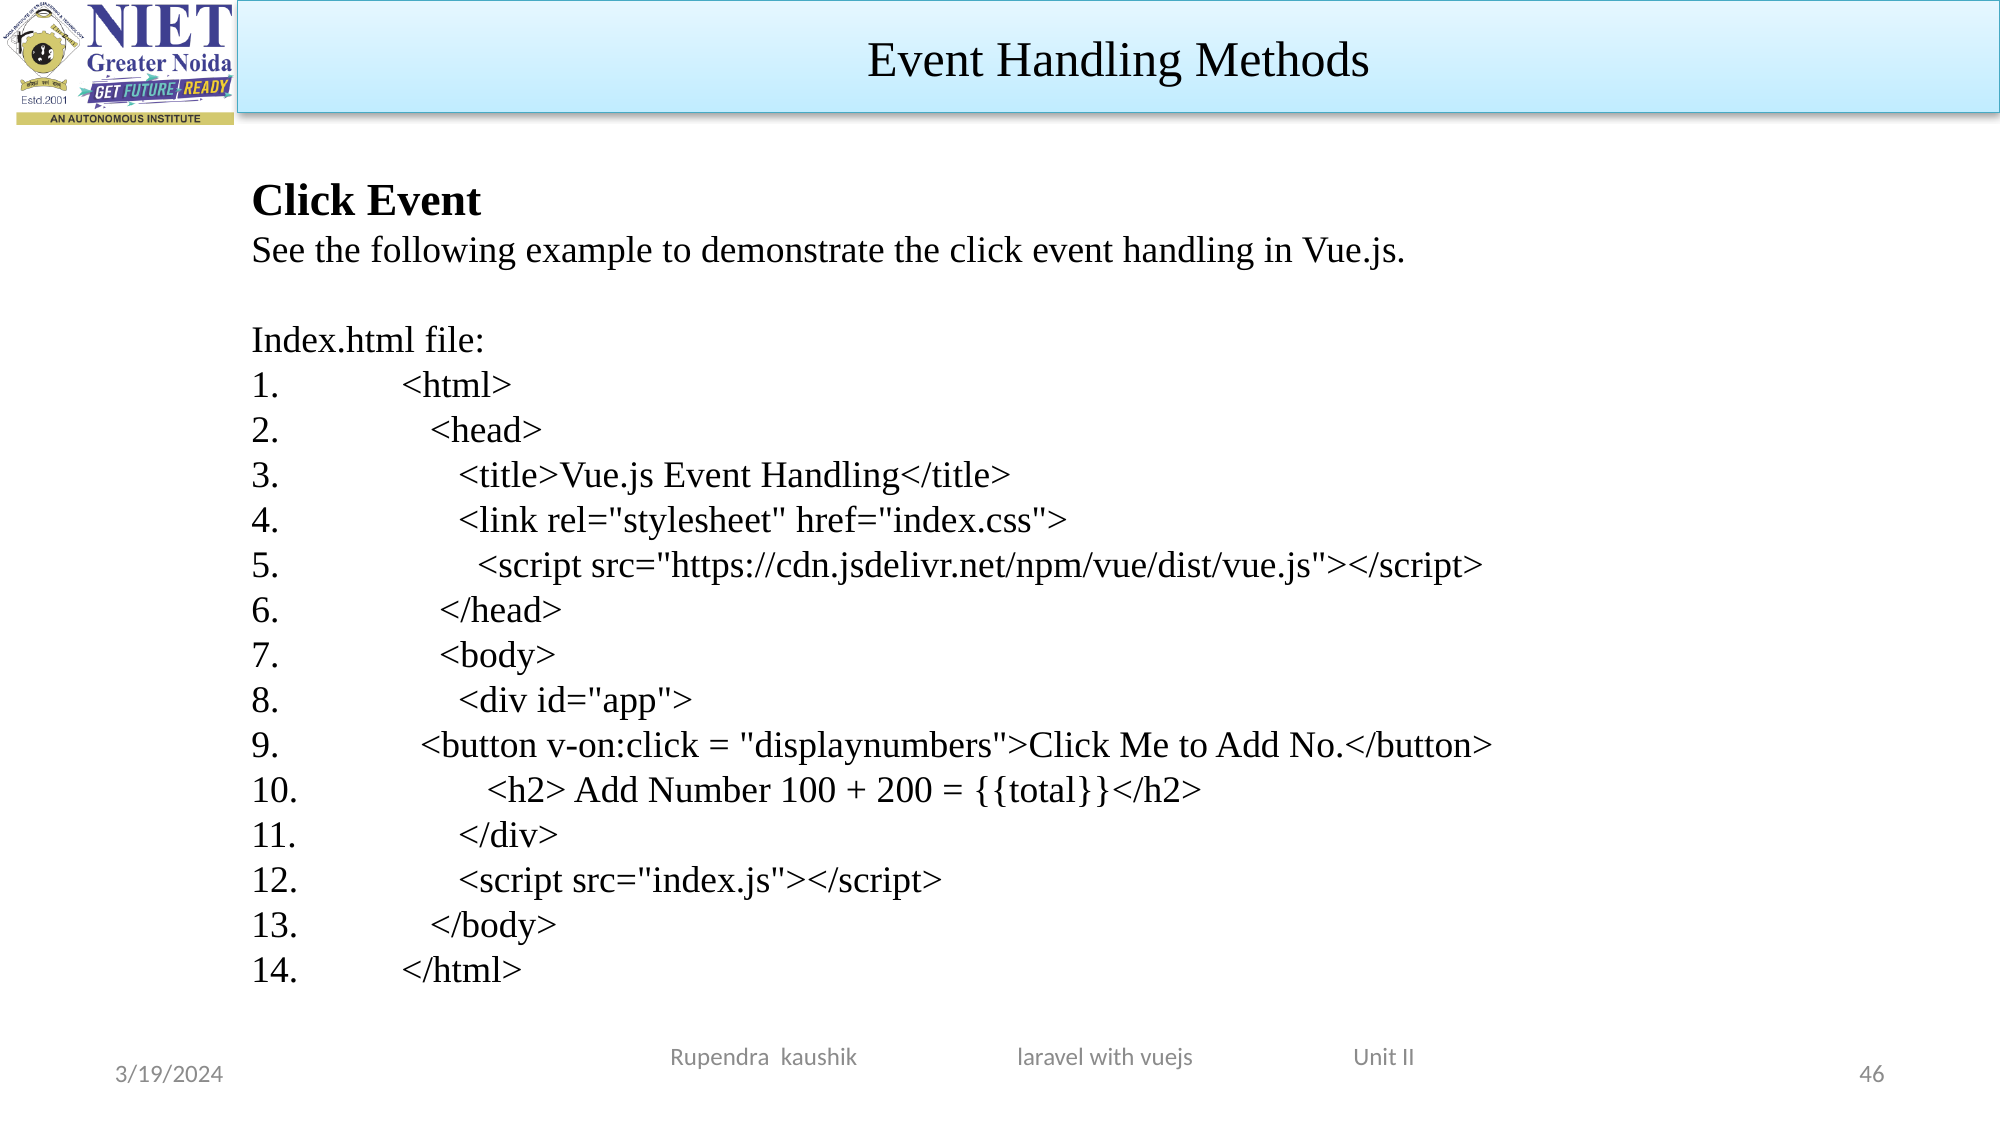

Event Handling Methods
Click Event
See the following example to demonstrate the click event handling in Vue.js.

Index.html file:
1.	<html>
2.	   <head>
3.	      <title>Vue.js Event Handling</title>
4.	      <link rel="stylesheet" href="index.css">
5.	        <script src="https://cdn.jsdelivr.net/npm/vue/dist/vue.js"></script>
6.	    </head>
7.	    <body>
8.	      <div id="app">
9.	  <button v-on:click = "displaynumbers">Click Me to Add No.</button>
10.	         <h2> Add Number 100 + 200 = {{total}}</h2>
11.	      </div>
12.	      <script src="index.js"></script>
13.	   </body>
14.	</html>
Rupendra  kaushik                            laravel with vuejs                            Unit II
3/19/2024
46